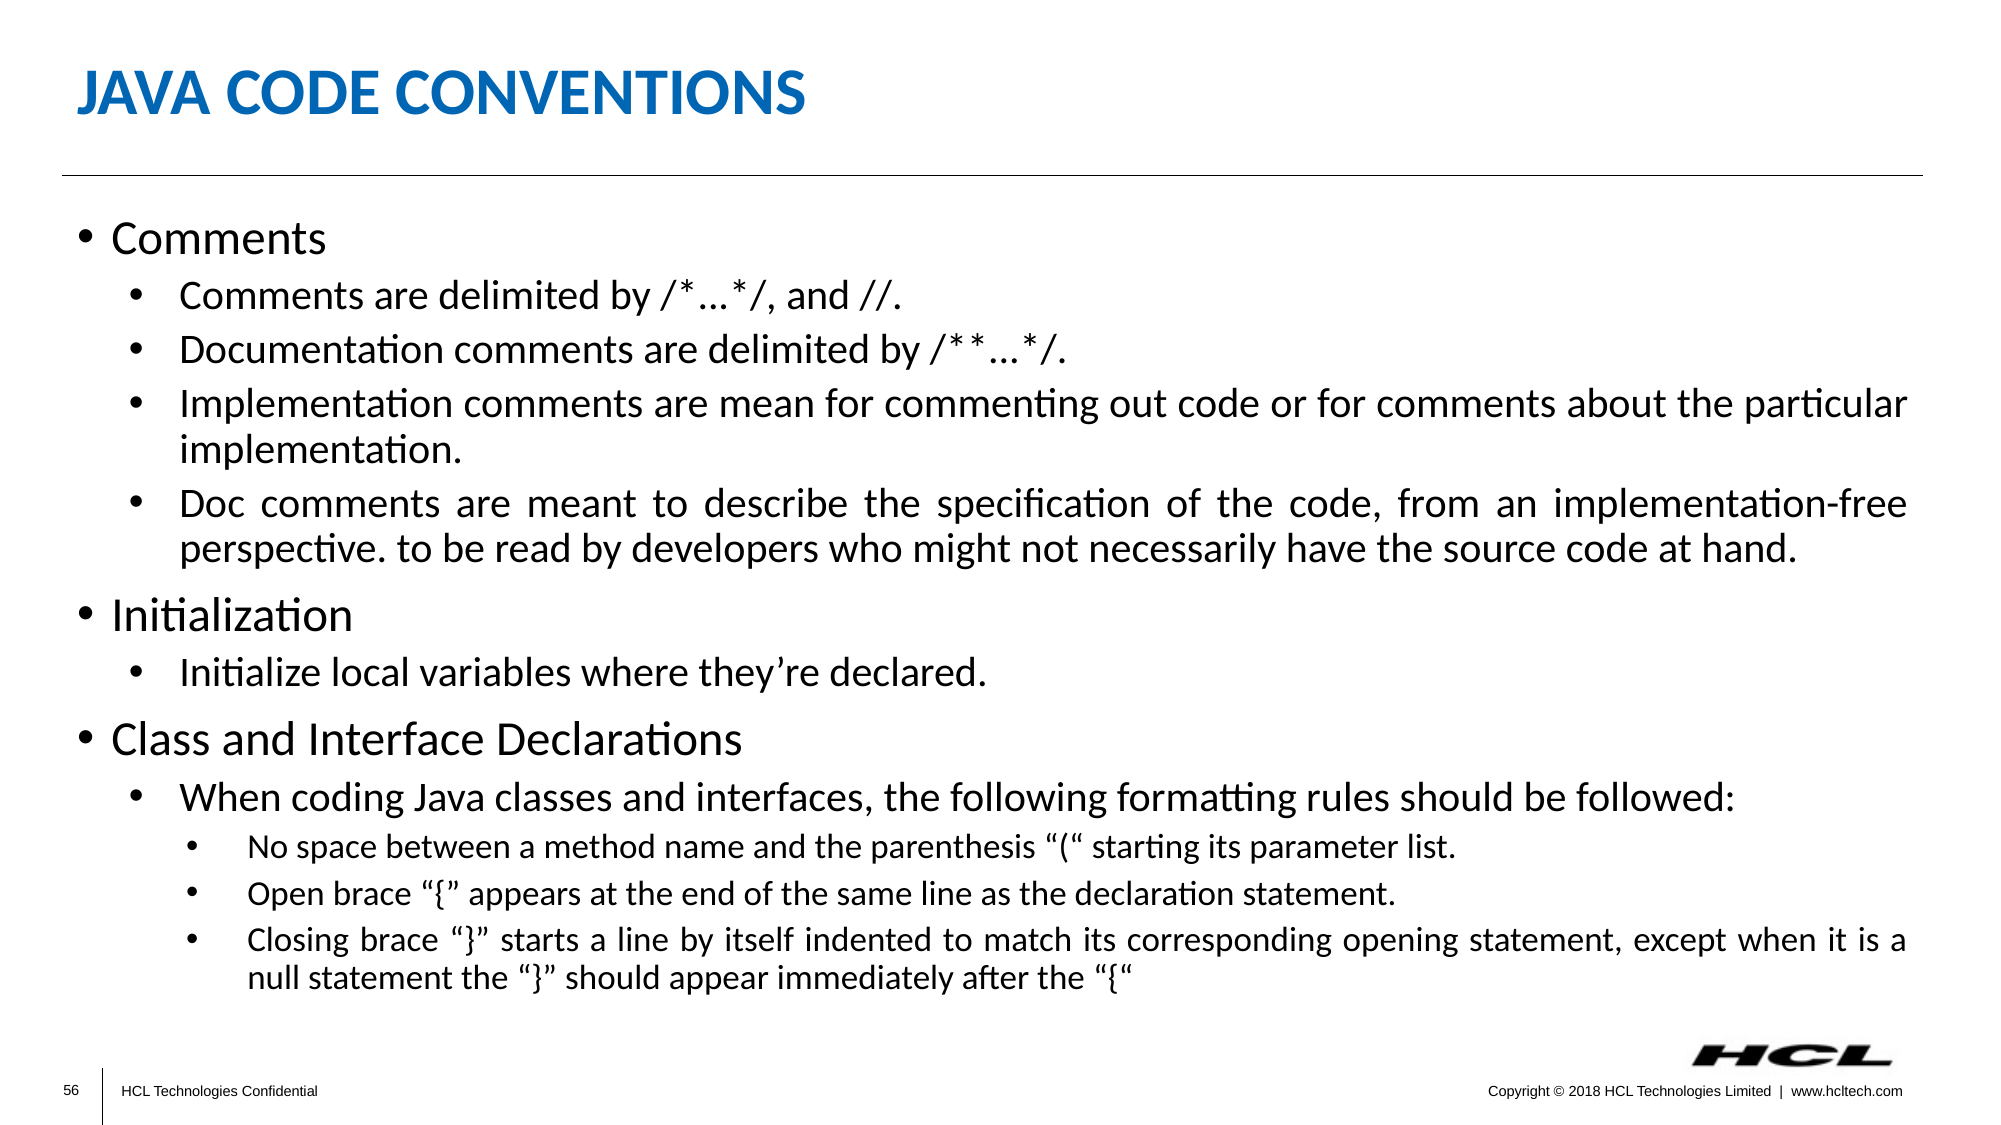

# Java Code Conventions
Comments
Comments are delimited by /*...*/, and //.
Documentation comments are delimited by /**...*/.
Implementation comments are mean for commenting out code or for comments about the particular implementation.
Doc comments are meant to describe the specification of the code, from an implementation-free perspective. to be read by developers who might not necessarily have the source code at hand.
Initialization
Initialize local variables where they’re declared.
Class and Interface Declarations
When coding Java classes and interfaces, the following formatting rules should be followed:
No space between a method name and the parenthesis “(“ starting its parameter list.
Open brace “{” appears at the end of the same line as the declaration statement.
Closing brace “}” starts a line by itself indented to match its corresponding opening statement, except when it is a null statement the “}” should appear immediately after the “{“